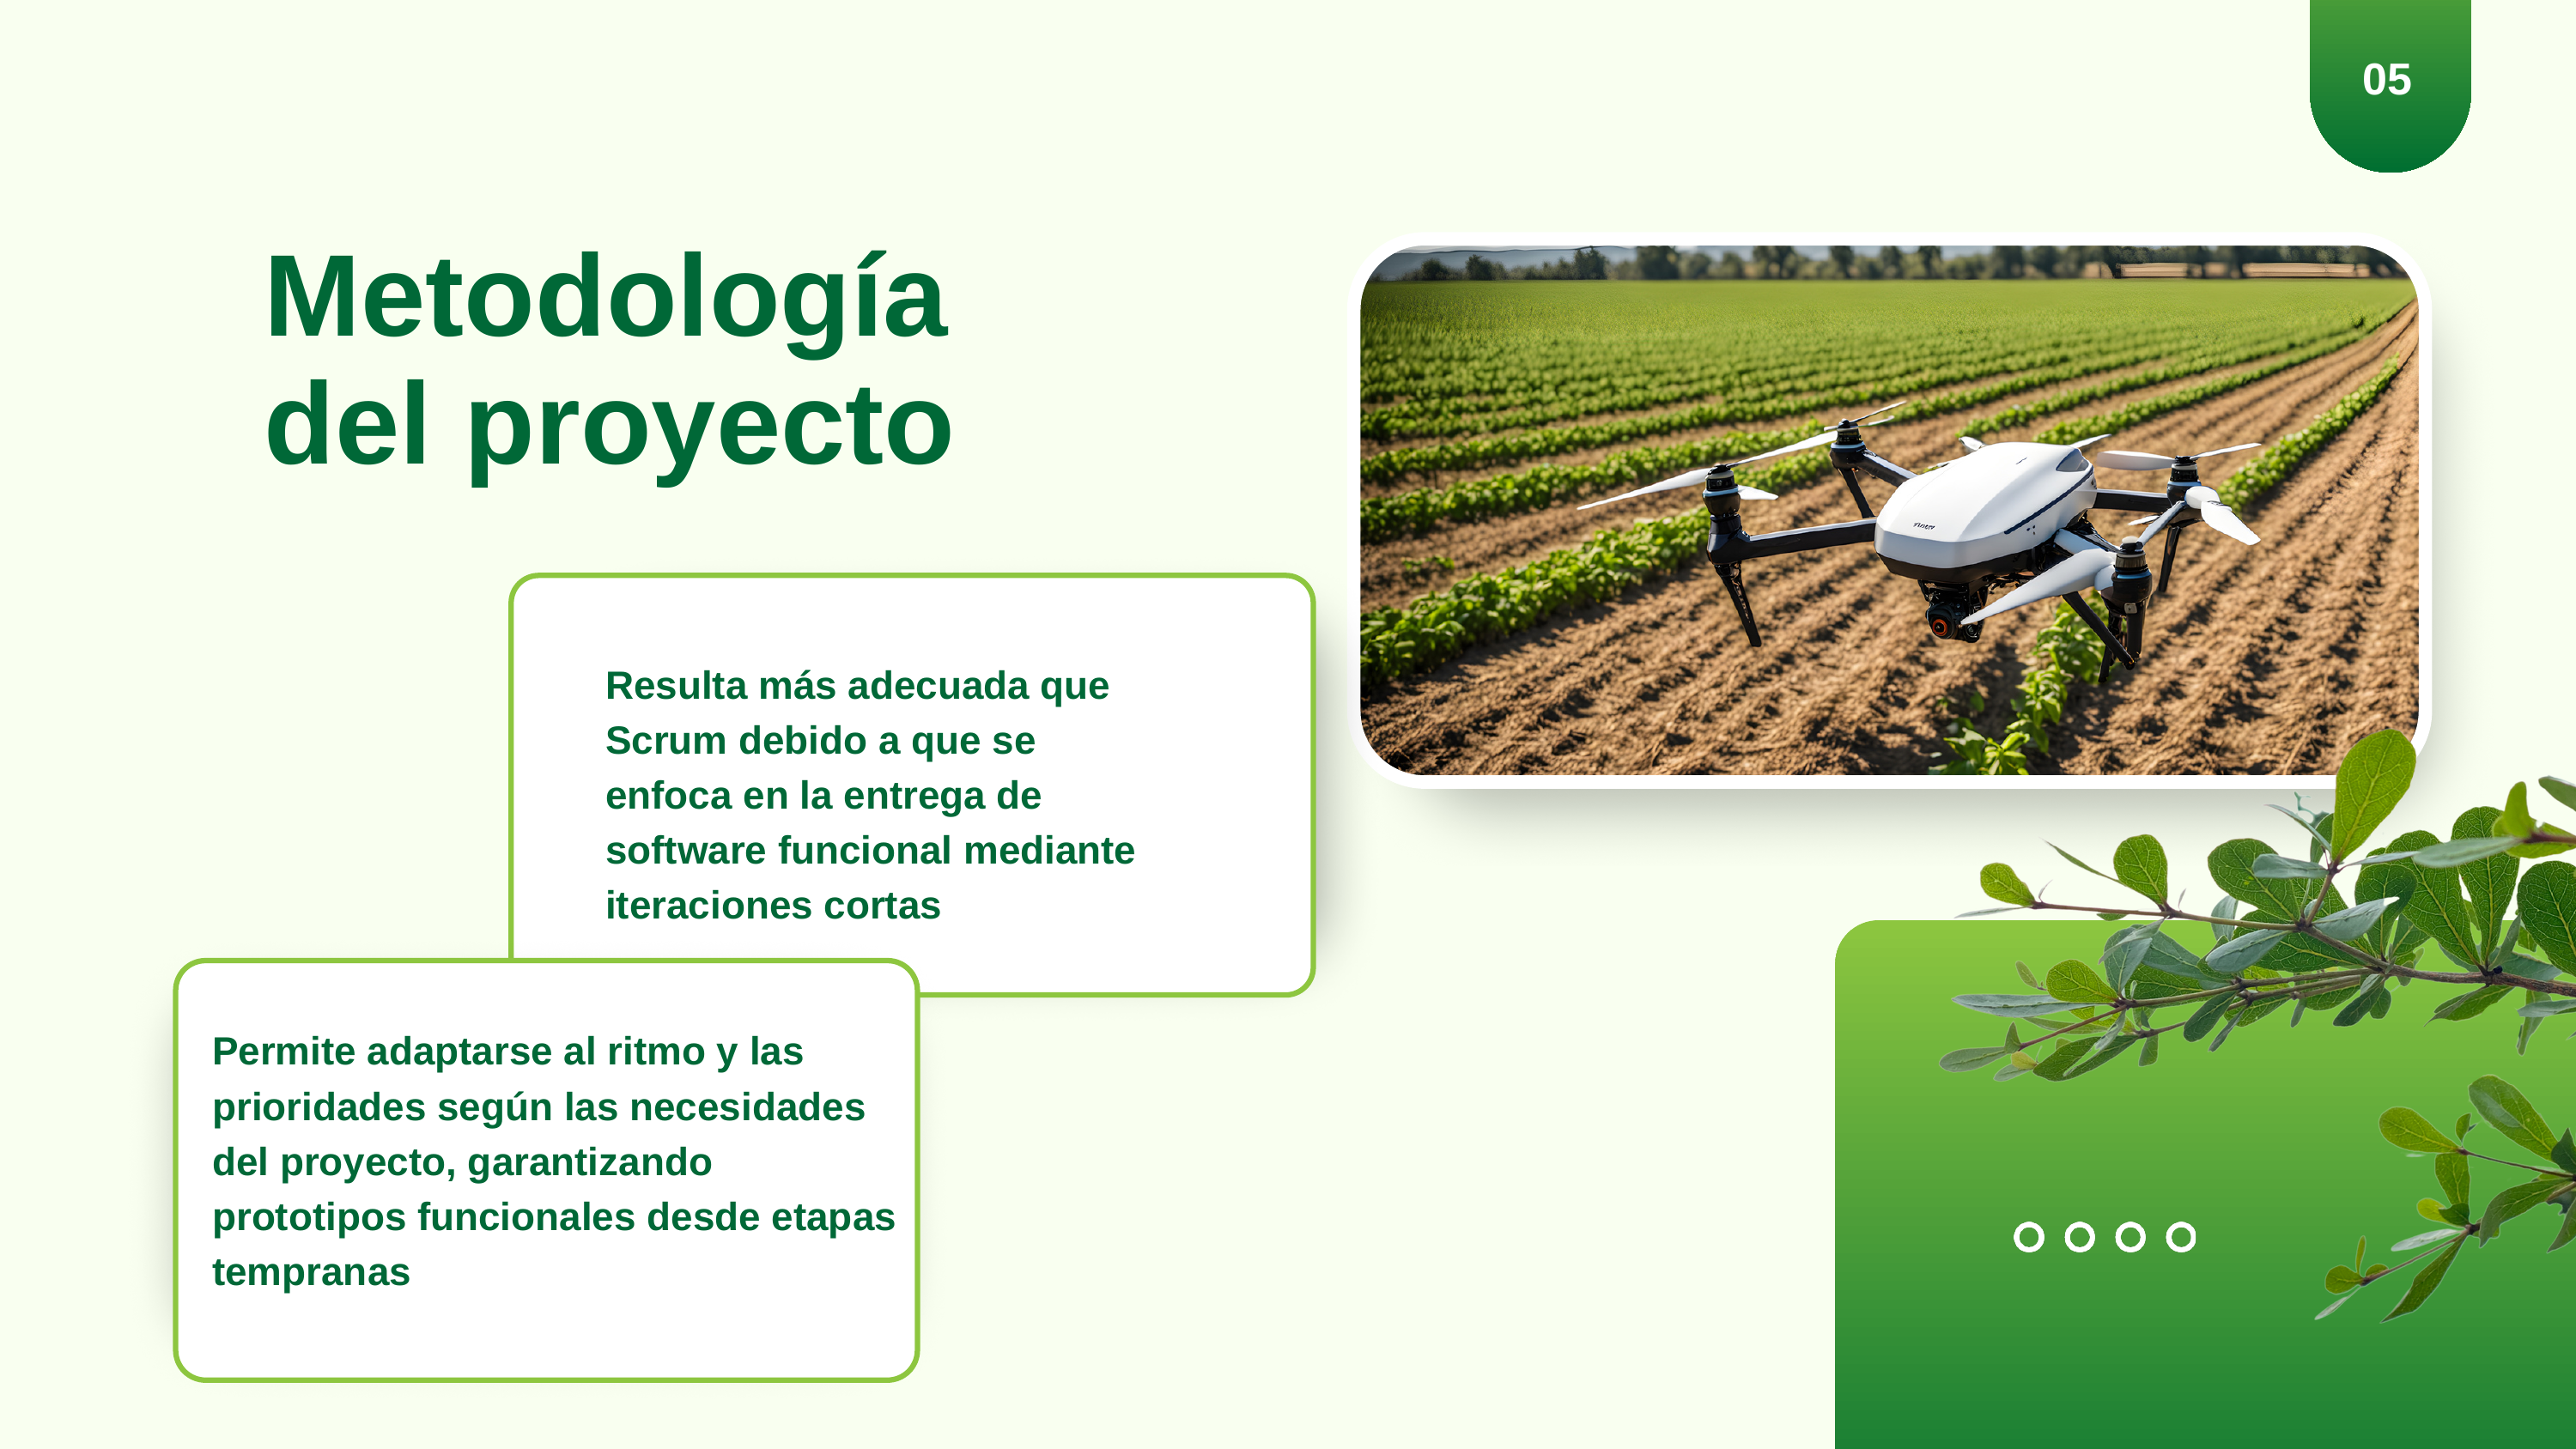

05
Metodología del proyecto

Resulta más adecuada que Scrum debido a que se enfoca en la entrega de software funcional mediante iteraciones cortas

Permite adaptarse al ritmo y las prioridades según las necesidades del proyecto, garantizando prototipos funcionales desde etapas tempranas